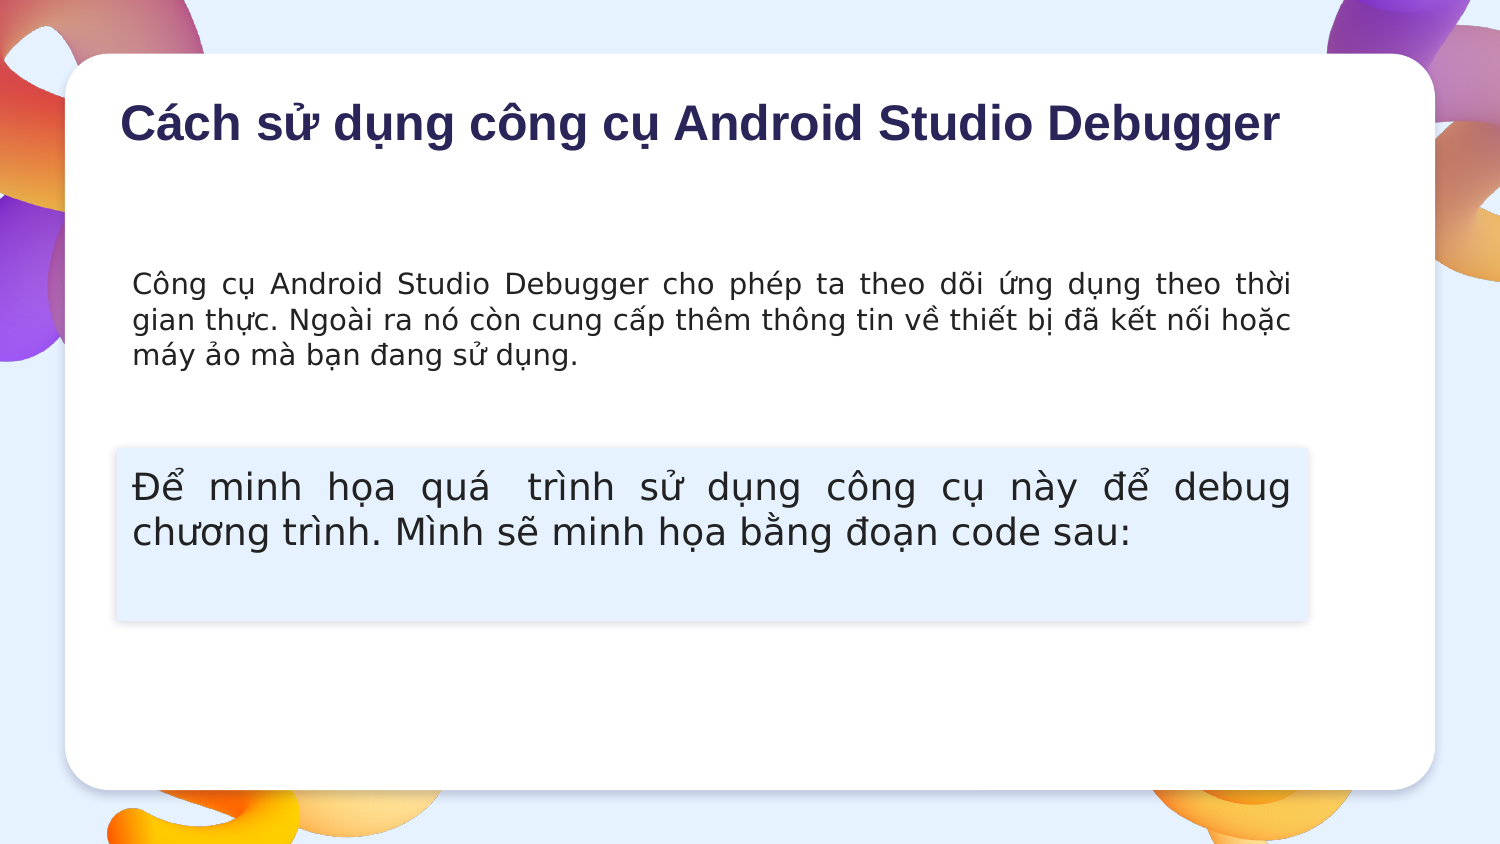

# Cách sử dụng công cụ Android Studio Debugger
Công cụ Android Studio Debugger cho phép ta theo dõi ứng dụng theo thời gian thực. Ngoài ra nó còn cung cấp thêm thông tin về thiết bị đã kết nối hoặc máy ảo mà bạn đang sử dụng.
Để minh họa quá  trình sử dụng công cụ này để debug chương trình. Mình sẽ minh họa bằng đoạn code sau: